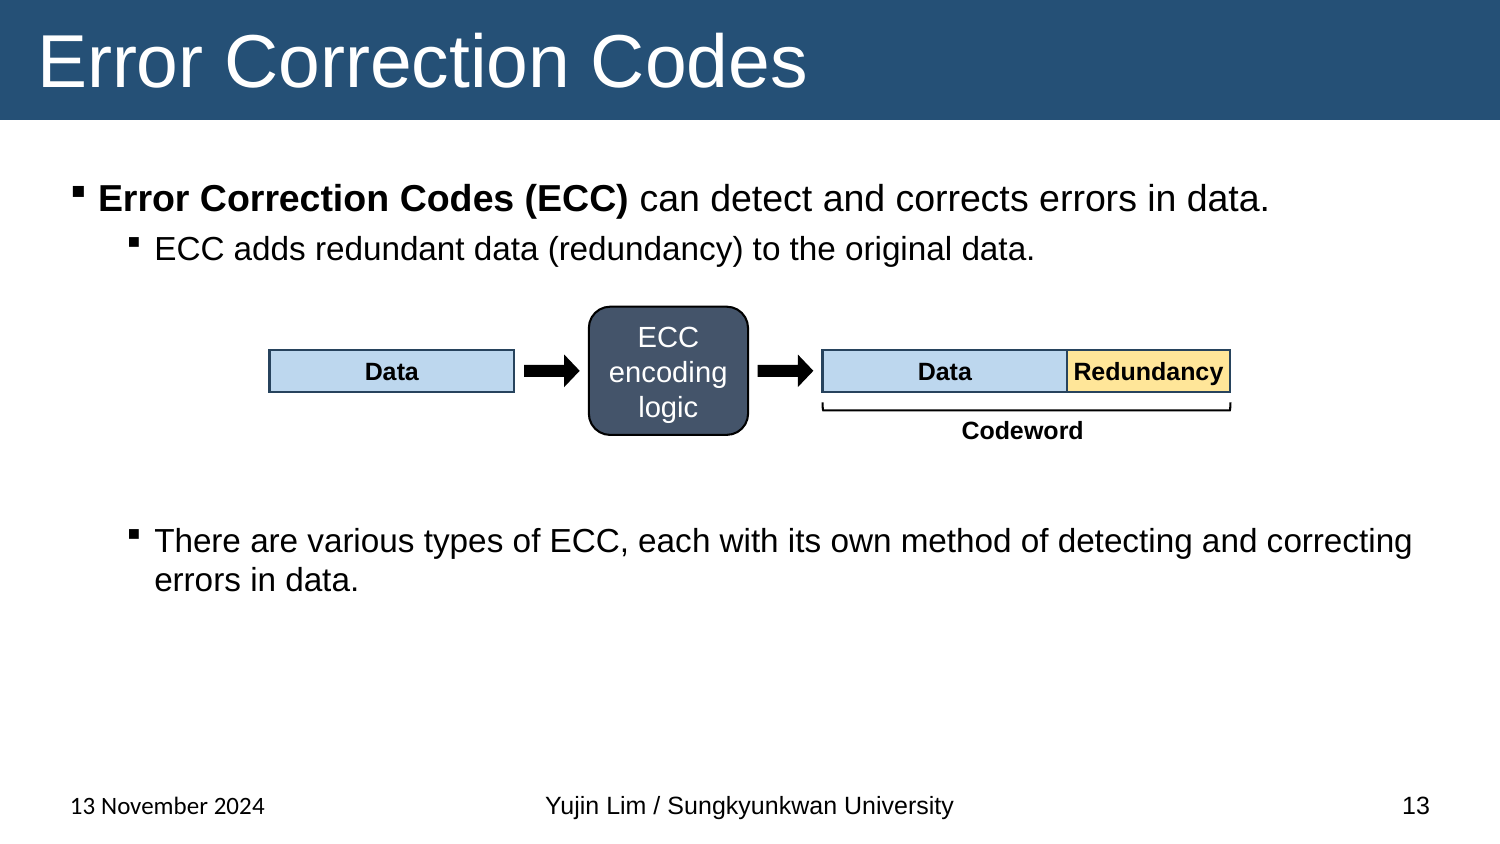

# Error Correction Codes
Error Correction Codes (ECC) can detect and corrects errors in data.
ECC adds redundant data (redundancy) to the original data.

There are various types of ECC, each with its own method of detecting and correcting errors in data.

ECC
encoding
logic
Data
Data
Redundancy

Codeword
13 November 2024
Yujin Lim / Sungkyunkwan University
13